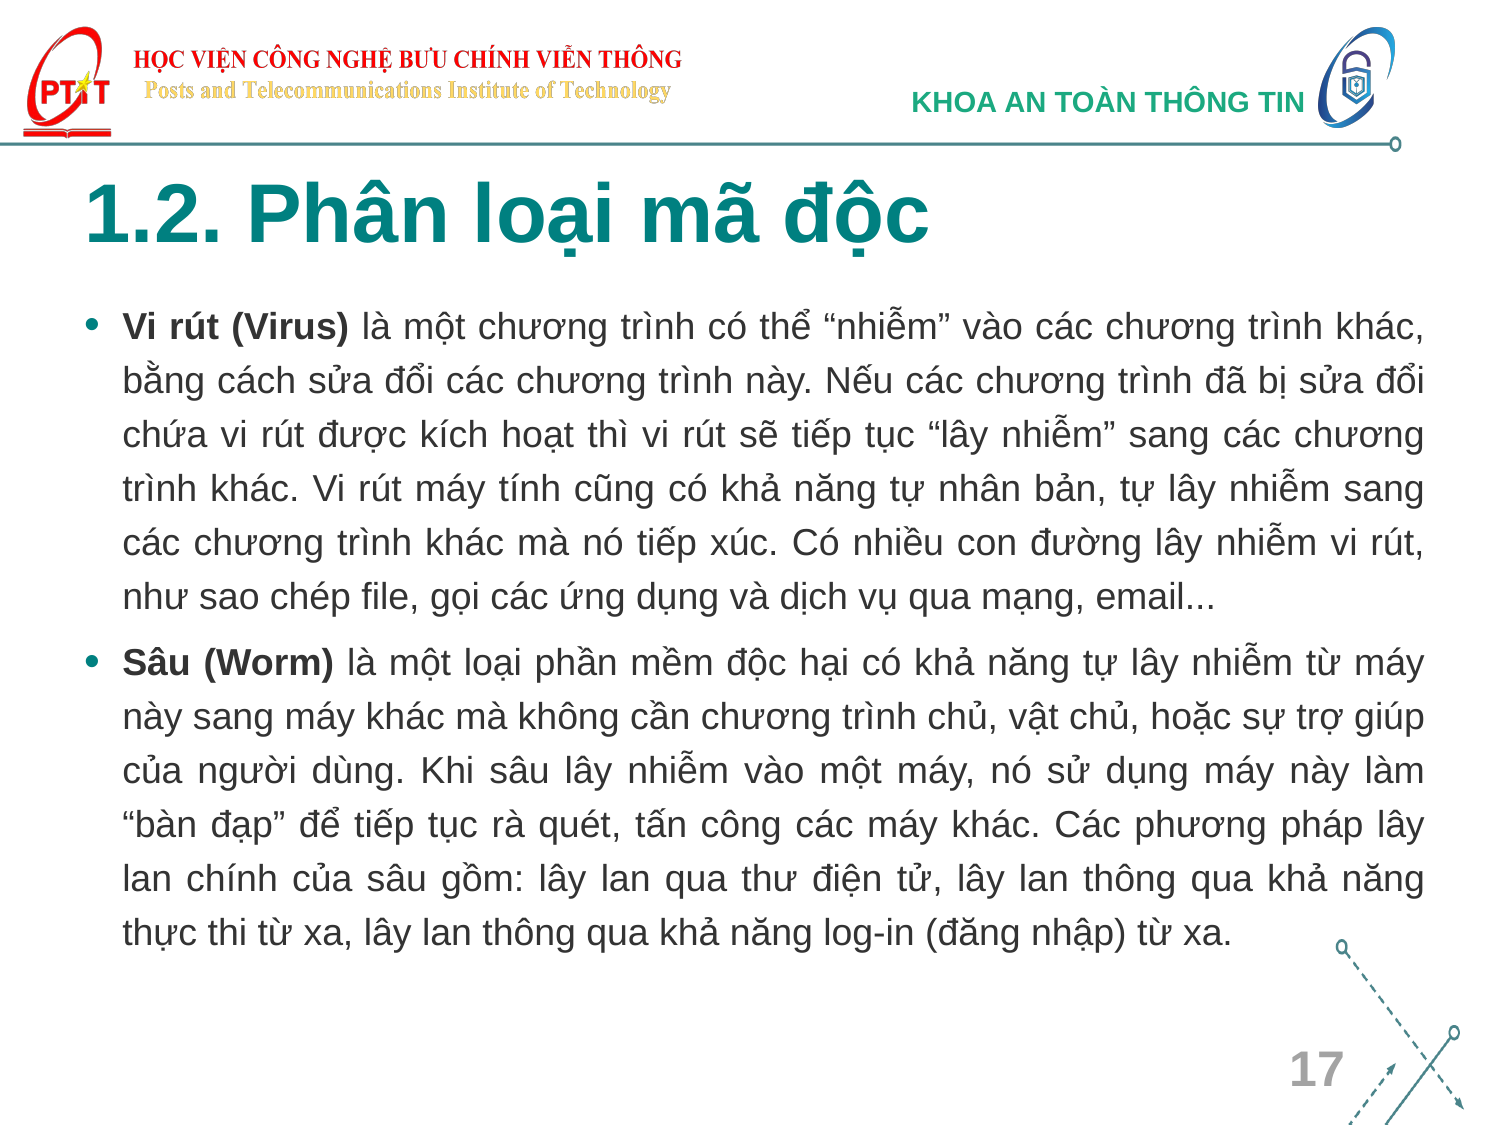

# 1.2. Phân loại mã độc
Vi rút (Virus) là một chương trình có thể “nhiễm” vào các chương trình khác, bằng cách sửa đổi các chương trình này. Nếu các chương trình đã bị sửa đổi chứa vi rút được kích hoạt thì vi rút sẽ tiếp tục “lây nhiễm” sang các chương trình khác. Vi rút máy tính cũng có khả năng tự nhân bản, tự lây nhiễm sang các chương trình khác mà nó tiếp xúc. Có nhiều con đường lây nhiễm vi rút, như sao chép file, gọi các ứng dụng và dịch vụ qua mạng, email...
Sâu (Worm) là một loại phần mềm độc hại có khả năng tự lây nhiễm từ máy này sang máy khác mà không cần chương trình chủ, vật chủ, hoặc sự trợ giúp của người dùng. Khi sâu lây nhiễm vào một máy, nó sử dụng máy này làm “bàn đạp” để tiếp tục rà quét, tấn công các máy khác. Các phương pháp lây lan chính của sâu gồm: lây lan qua thư điện tử, lây lan thông qua khả năng thực thi từ xa, lây lan thông qua khả năng log-in (đăng nhập) từ xa.